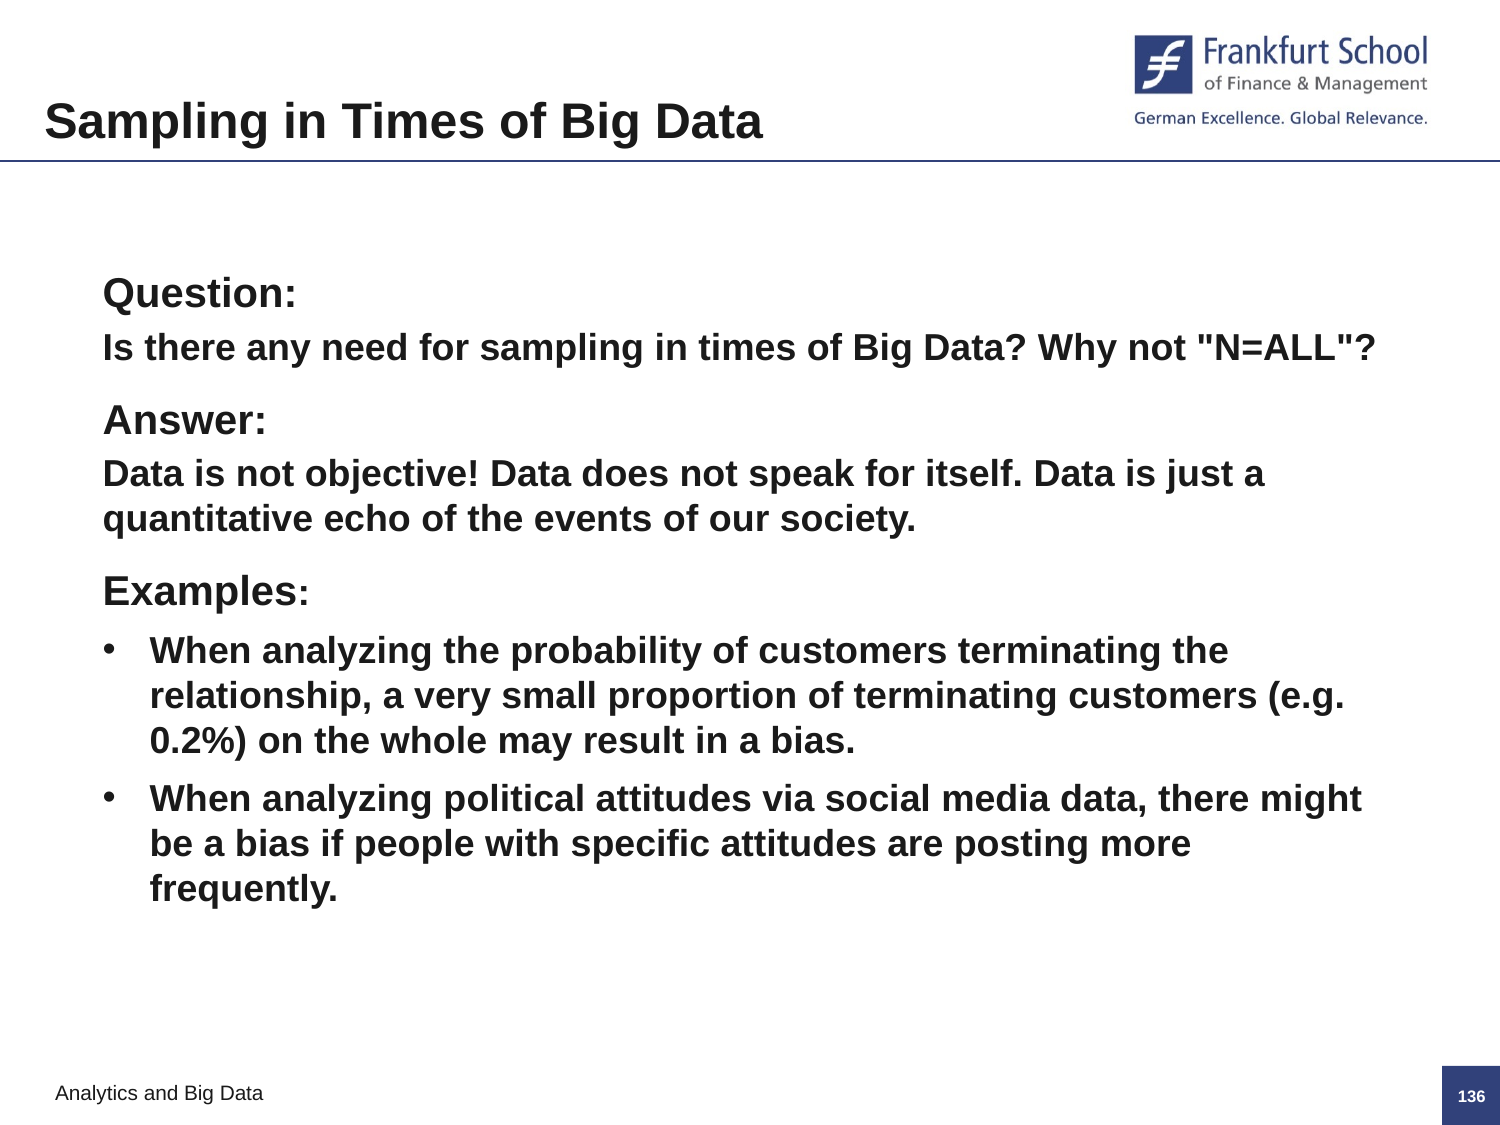

Sampling in Times of Big Data
Question:
Is there any need for sampling in times of Big Data? Why not "N=ALL"?
Answer:
Data is not objective! Data does not speak for itself. Data is just a quantitative echo of the events of our society.
Examples:
When analyzing the probability of customers terminating the relationship, a very small proportion of terminating customers (e.g. 0.2%) on the whole may result in a bias.
When analyzing political attitudes via social media data, there might be a bias if people with specific attitudes are posting more frequently.
136